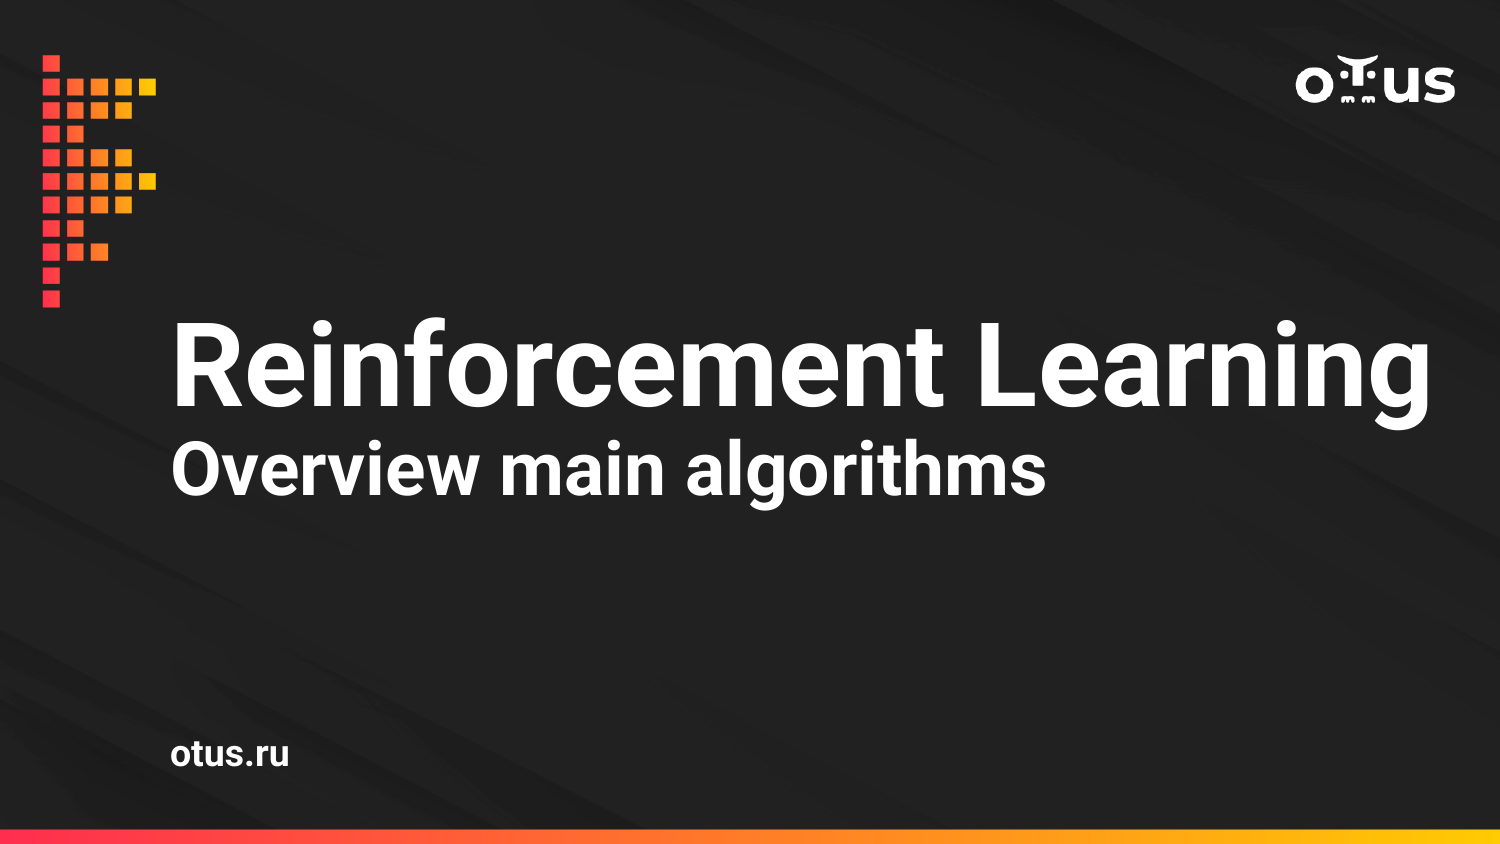

# Reinforcement Learning
Overview main algorithms

otus.ru